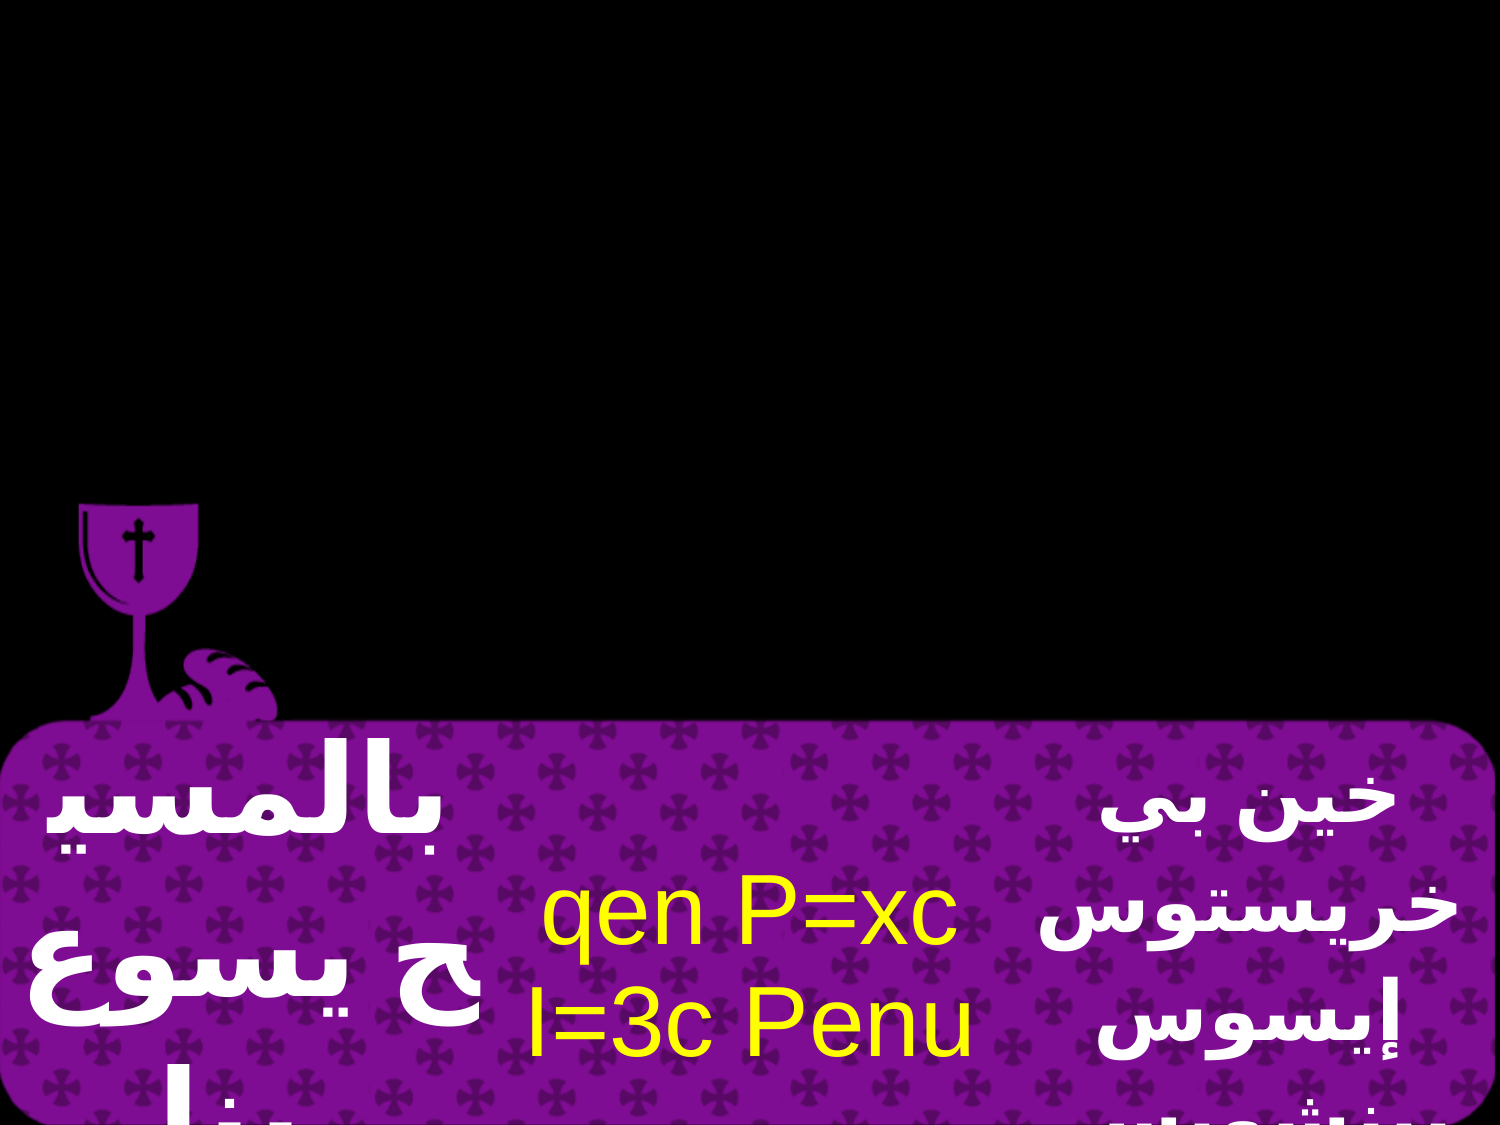

| بالمسيح يسوع ربنا | qen P=xc I=3c Penu | خين بي خريستوس إيسوس بينشويس |
| --- | --- | --- |